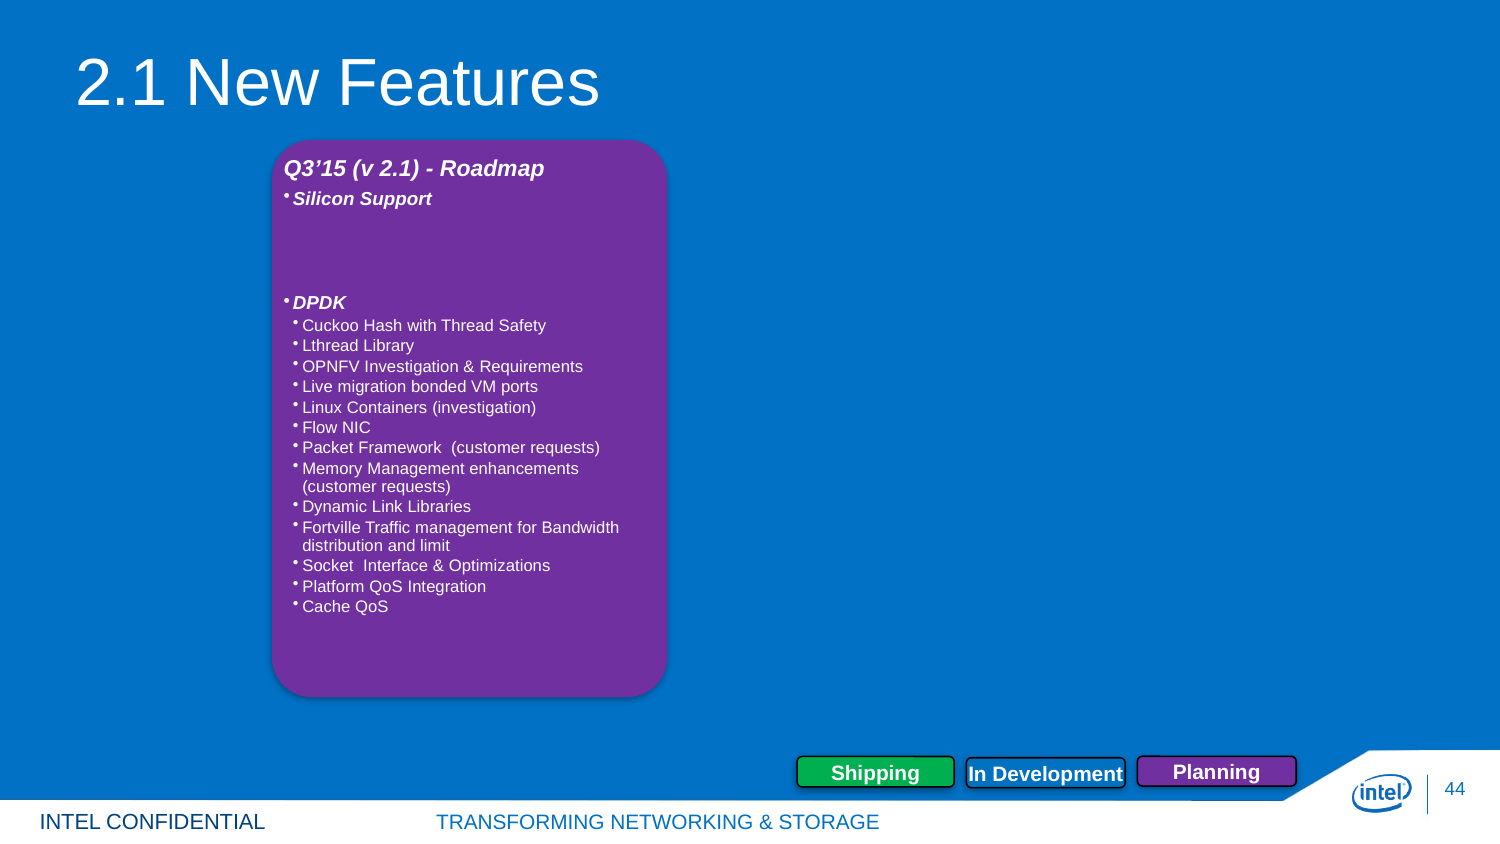

# 2.1 New Features

Q3’15 (v 2.1) - Roadmap
Silicon Support

DPDK
Cuckoo Hash with Thread Safety
Lthread Library
OPNFV Investigation & Requirements
Live migration bonded VM ports
Linux Containers (investigation)
Flow NIC
Packet Framework  (customer requests)
Memory Management enhancements (customer requests)
Dynamic Link Libraries
Fortville Traffic management for Bandwidth distribution and limit
Socket  Interface & Optimizations
Platform QoS Integration
Cache QoS

Planning
Shipping
In Development
INTEL CONFIDENTIAL